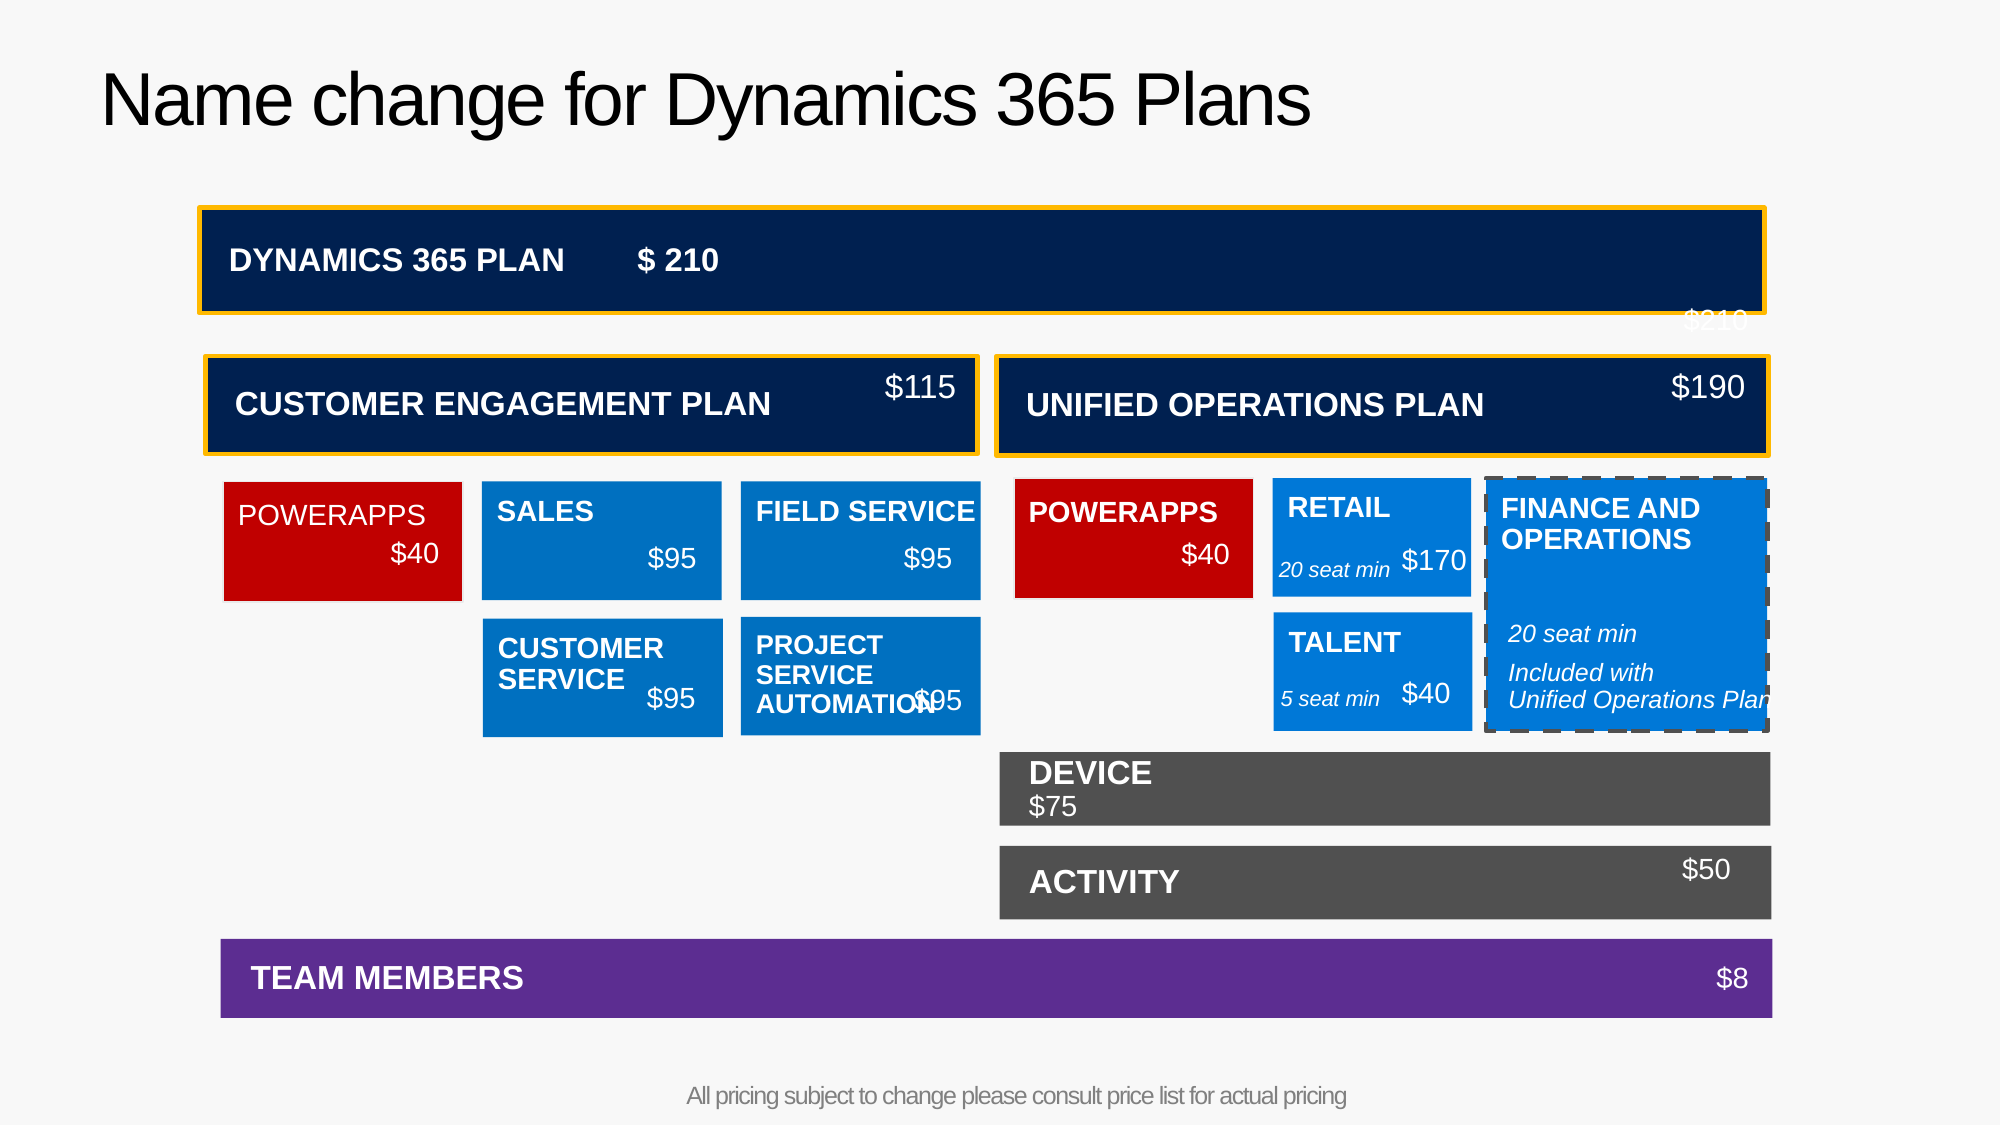

# Name change for Dynamics 365 Plans
DYNAMICS 365 PLAN        $ 210

$210
$190
$115
UNIFIED OPERATIONS PLAN
CUSTOMER ENGAGEMENT PLAN

FINANCE AND OPERATIONS
POWERAPPS
RETAIL

POWERAPPS
SALES

FIELD SERVICE
$40
$40
$95
$95
$170
20 seat min
20 seat min
Included with         Unified Operations Plan
TALENT

PROJECT SERVICE AUTOMATION
CUSTOMER SERVICE
$40
$95
$95
5 seat min
DEVICE                                                                    $75
$50
ACTIVITY
TEAM MEMBERS

$8
All pricing subject to change please consult price list for actual pricing